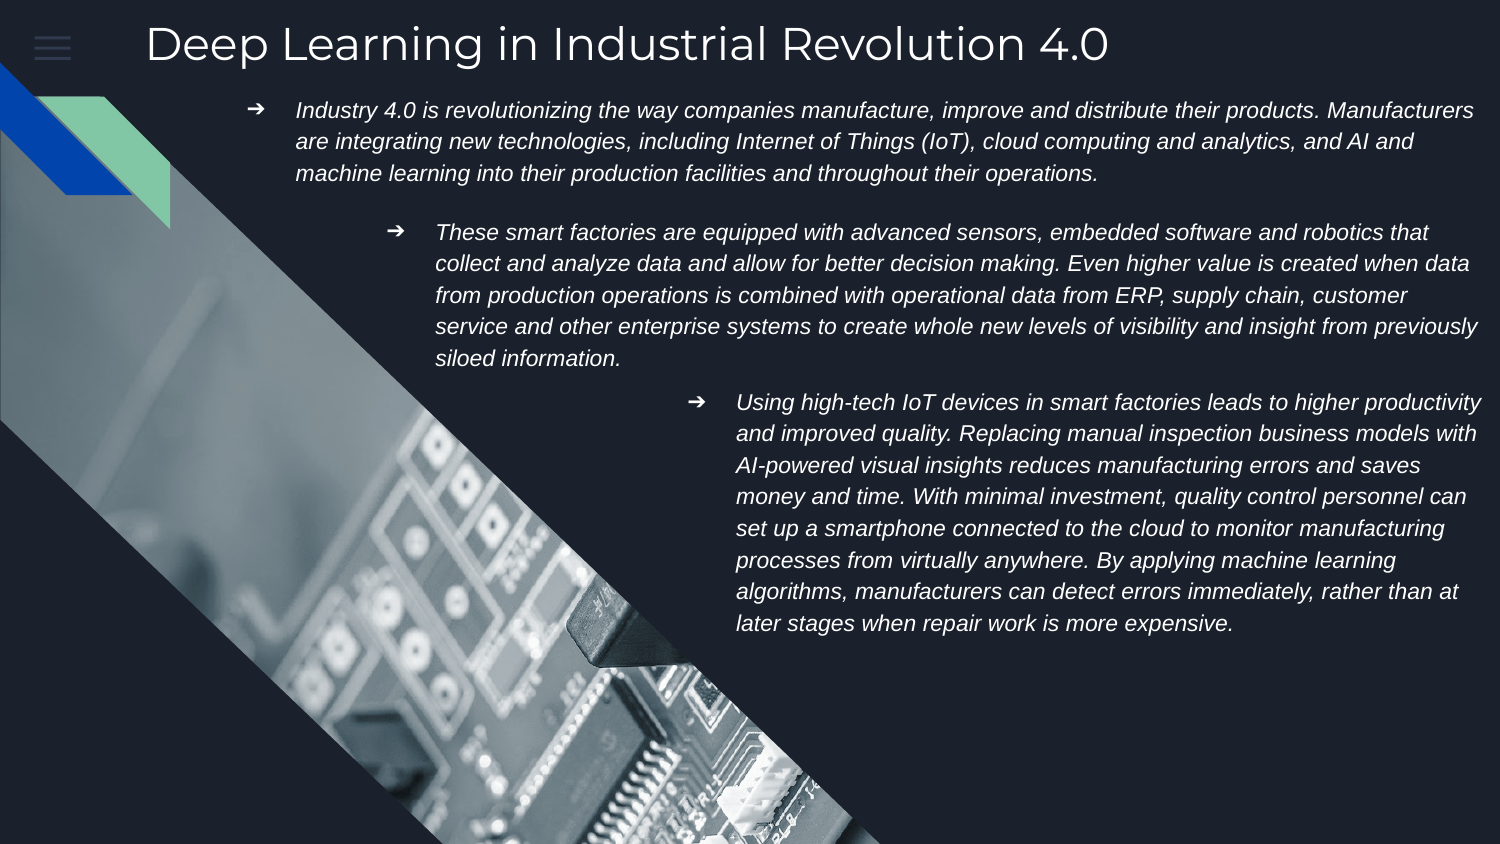

# Deep Learning in Industrial Revolution 4.0
Industry 4.0 is revolutionizing the way companies manufacture, improve and distribute their products. Manufacturers are integrating new technologies, including Internet of Things (IoT), cloud computing and analytics, and AI and machine learning into their production facilities and throughout their operations.
These smart factories are equipped with advanced sensors, embedded software and robotics that collect and analyze data and allow for better decision making. Even higher value is created when data from production operations is combined with operational data from ERP, supply chain, customer service and other enterprise systems to create whole new levels of visibility and insight from previously siloed information.
Using high-tech IoT devices in smart factories leads to higher productivity and improved quality. Replacing manual inspection business models with AI-powered visual insights reduces manufacturing errors and saves money and time. With minimal investment, quality control personnel can set up a smartphone connected to the cloud to monitor manufacturing processes from virtually anywhere. By applying machine learning algorithms, manufacturers can detect errors immediately, rather than at later stages when repair work is more expensive.